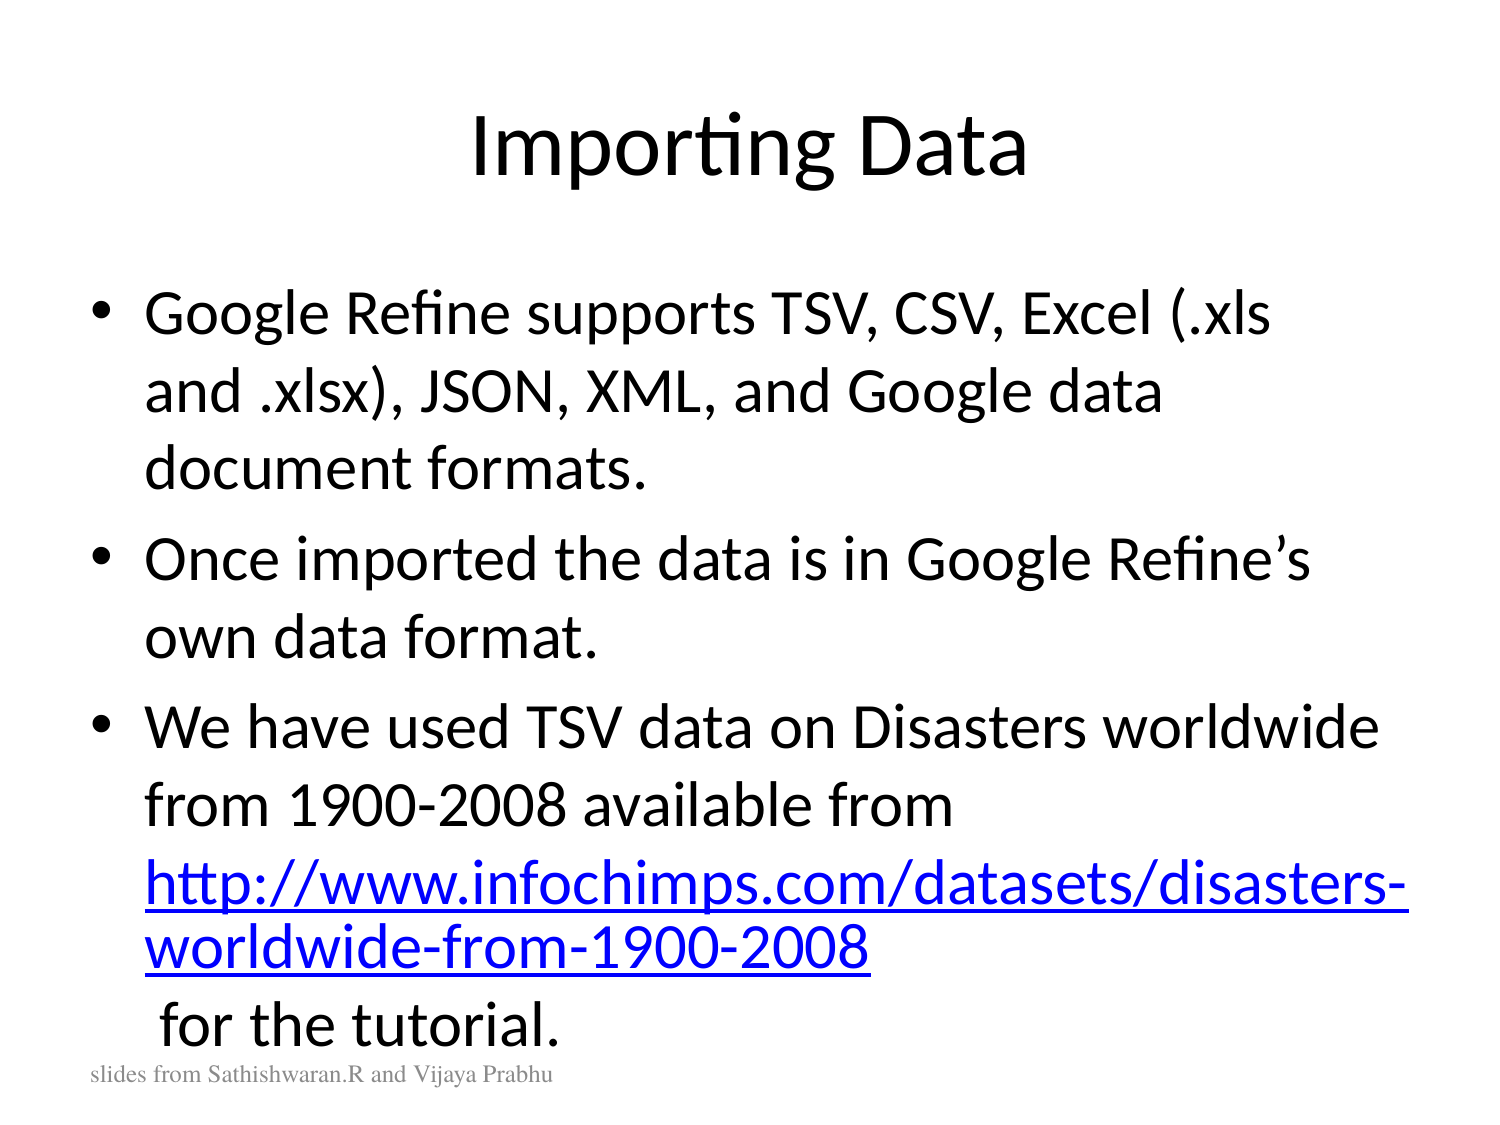

# Importing Data
Google Refine supports TSV, CSV, Excel (.xls and .xlsx), JSON, XML, and Google data document formats.
Once imported the data is in Google Refine’s own data format.
We have used TSV data on Disasters worldwide from 1900-2008 available from http://www.infochimps.com/datasets/disasters-worldwide-from-1900-2008 for the tutorial.
slides from Sathishwaran.R and Vijaya Prabhu